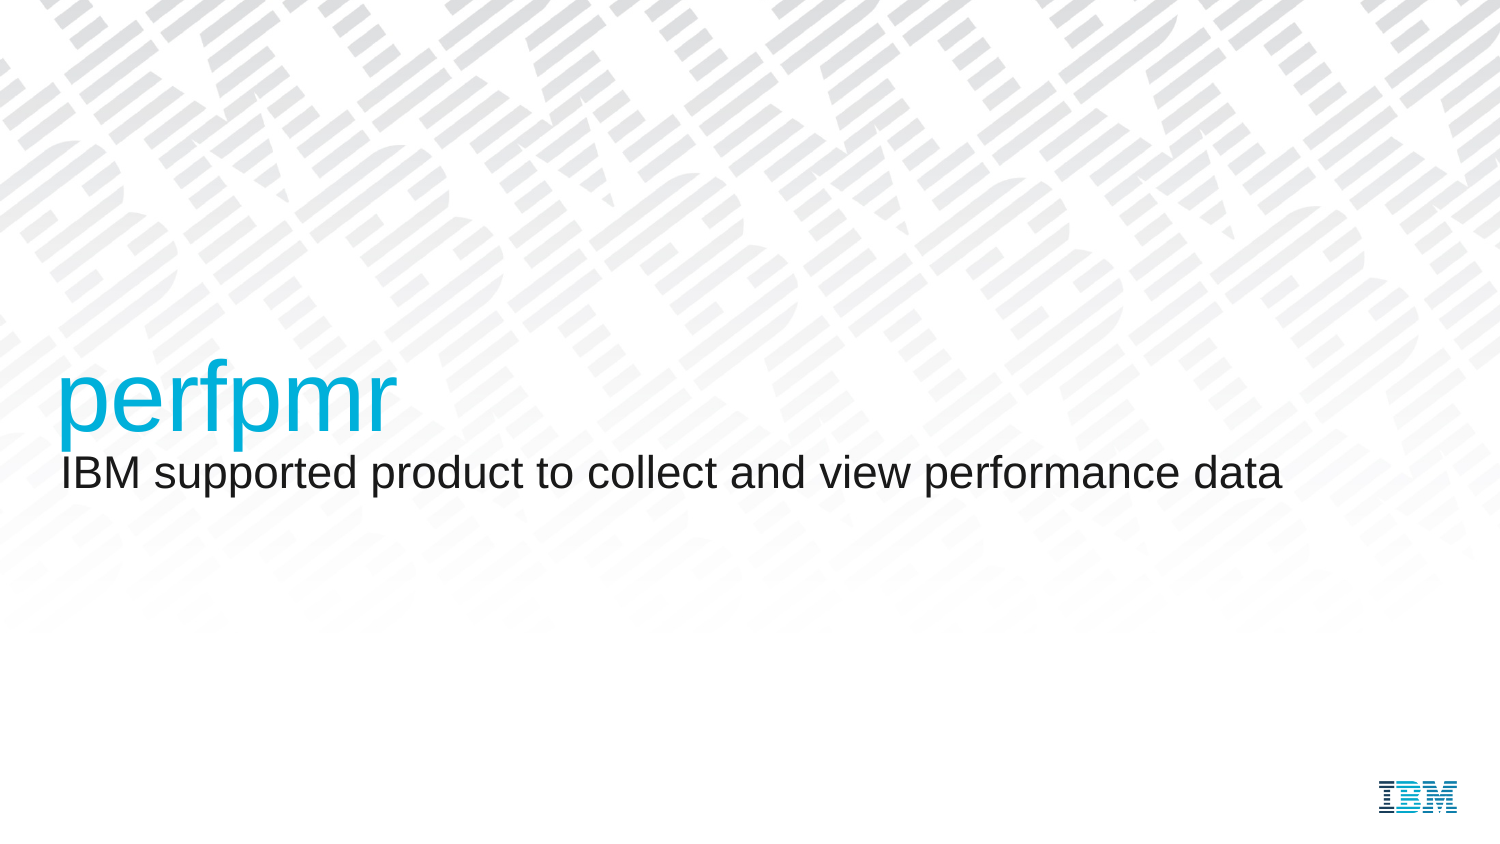

# perfpmr
IBM supported product to collect and view performance data